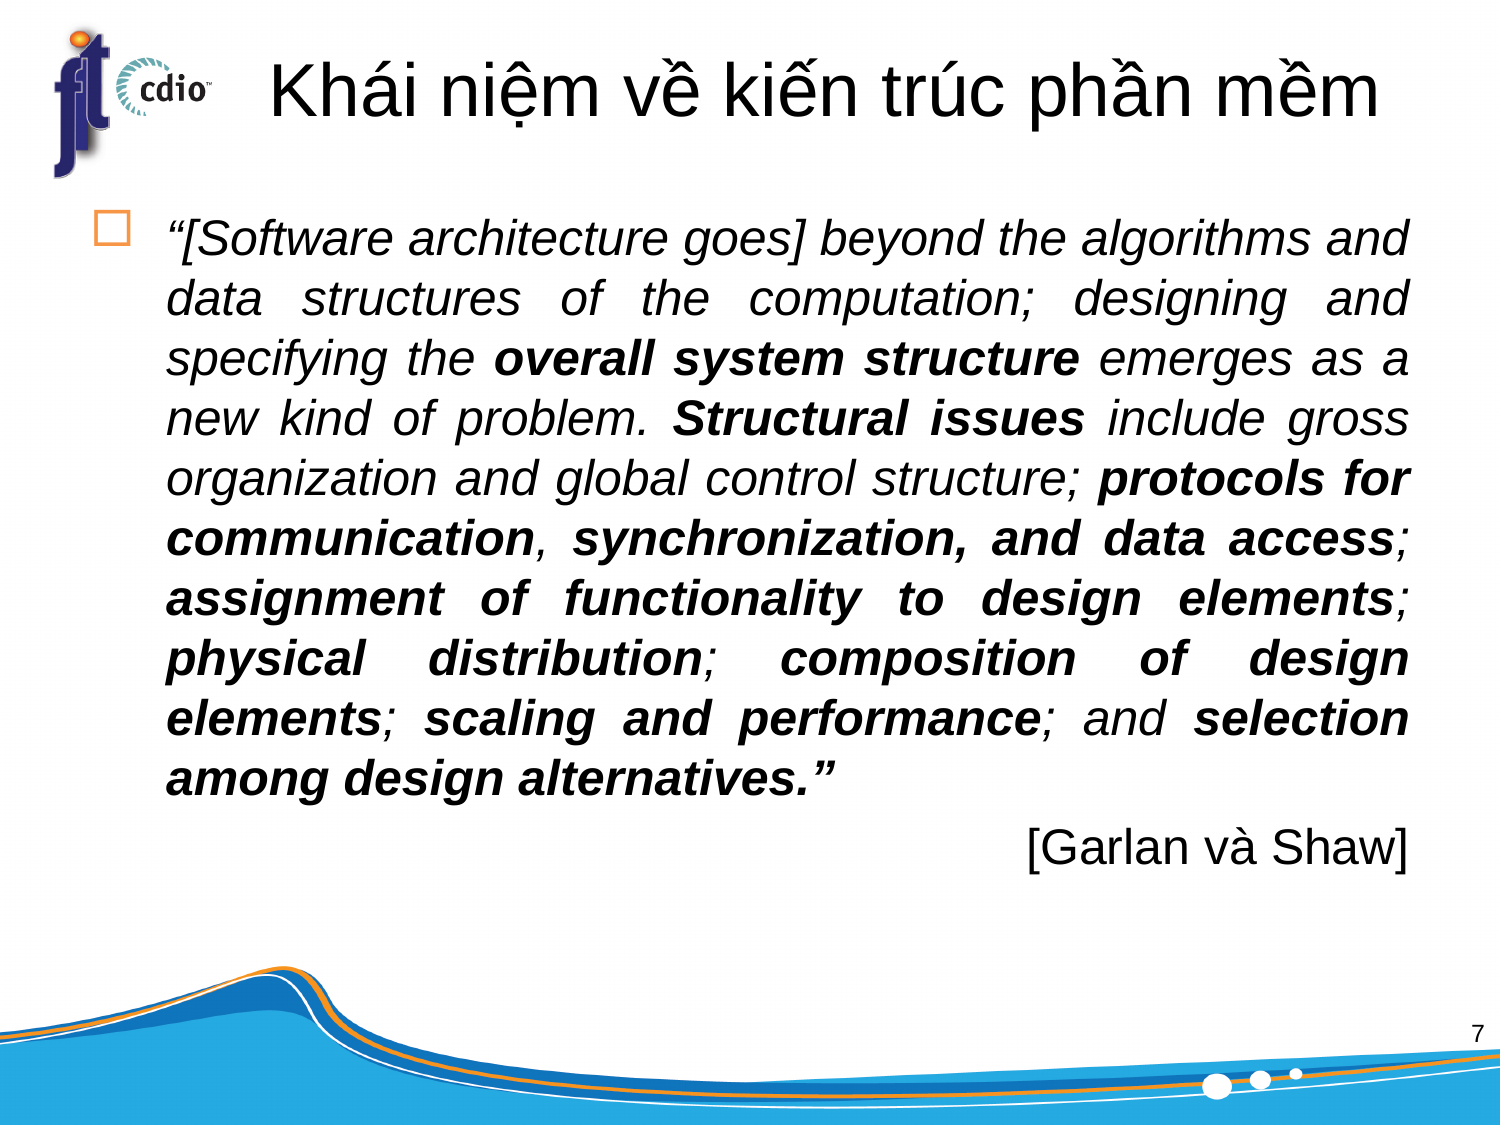

# Khái niệm về kiến trúc phần mềm
“[Software architecture goes] beyond the algorithms and data structures of the computation; designing and specifying the overall system structure emerges as a new kind of problem. Structural issues include gross organization and global control structure; protocols for communication, synchronization, and data access; assignment of functionality to design elements; physical distribution; composition of design elements; scaling and performance; and selection among design alternatives.”
[Garlan và Shaw]
7